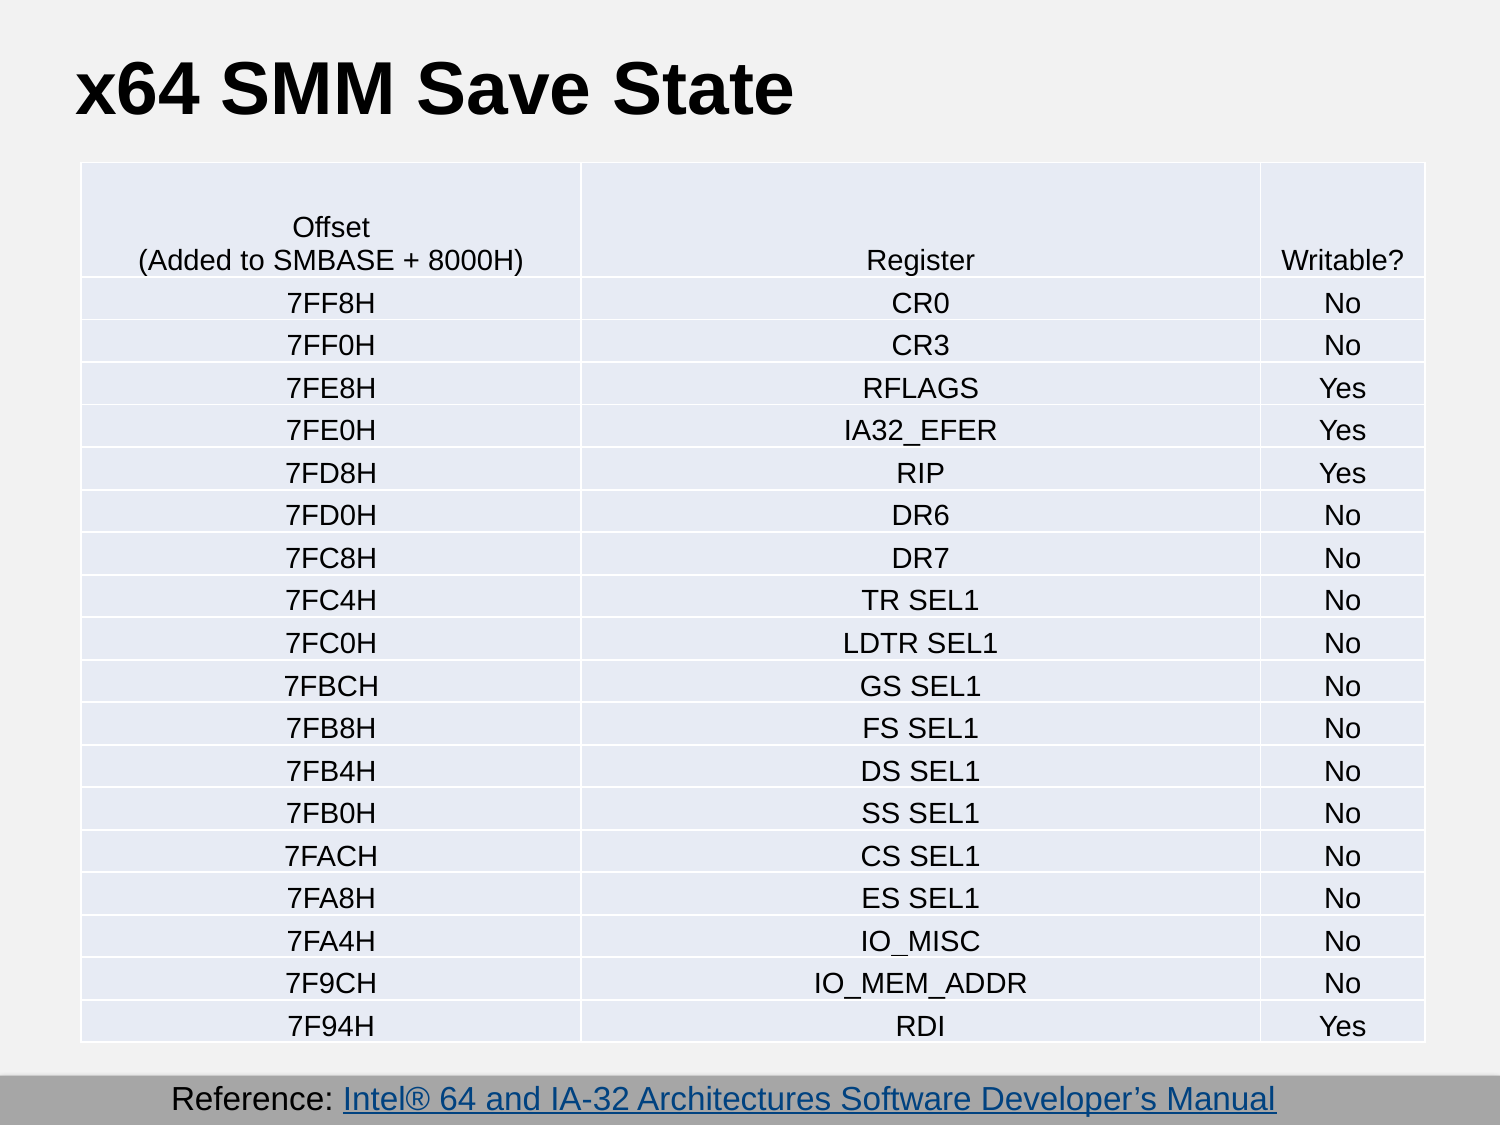

# x64 SMM Save State
| Offset (Added to SMBASE + 8000H) | Register | Writable? |
| --- | --- | --- |
| 7FF8H | CR0 | No |
| 7FF0H | CR3 | No |
| 7FE8H | RFLAGS | Yes |
| 7FE0H | IA32\_EFER | Yes |
| 7FD8H | RIP | Yes |
| 7FD0H | DR6 | No |
| 7FC8H | DR7 | No |
| 7FC4H | TR SEL1 | No |
| 7FC0H | LDTR SEL1 | No |
| 7FBCH | GS SEL1 | No |
| 7FB8H | FS SEL1 | No |
| 7FB4H | DS SEL1 | No |
| 7FB0H | SS SEL1 | No |
| 7FACH | CS SEL1 | No |
| 7FA8H | ES SEL1 | No |
| 7FA4H | IO\_MISC | No |
| 7F9CH | IO\_MEM\_ADDR | No |
| 7F94H | RDI | Yes |
Reference: Intel® 64 and IA-32 Architectures Software Developer’s Manual